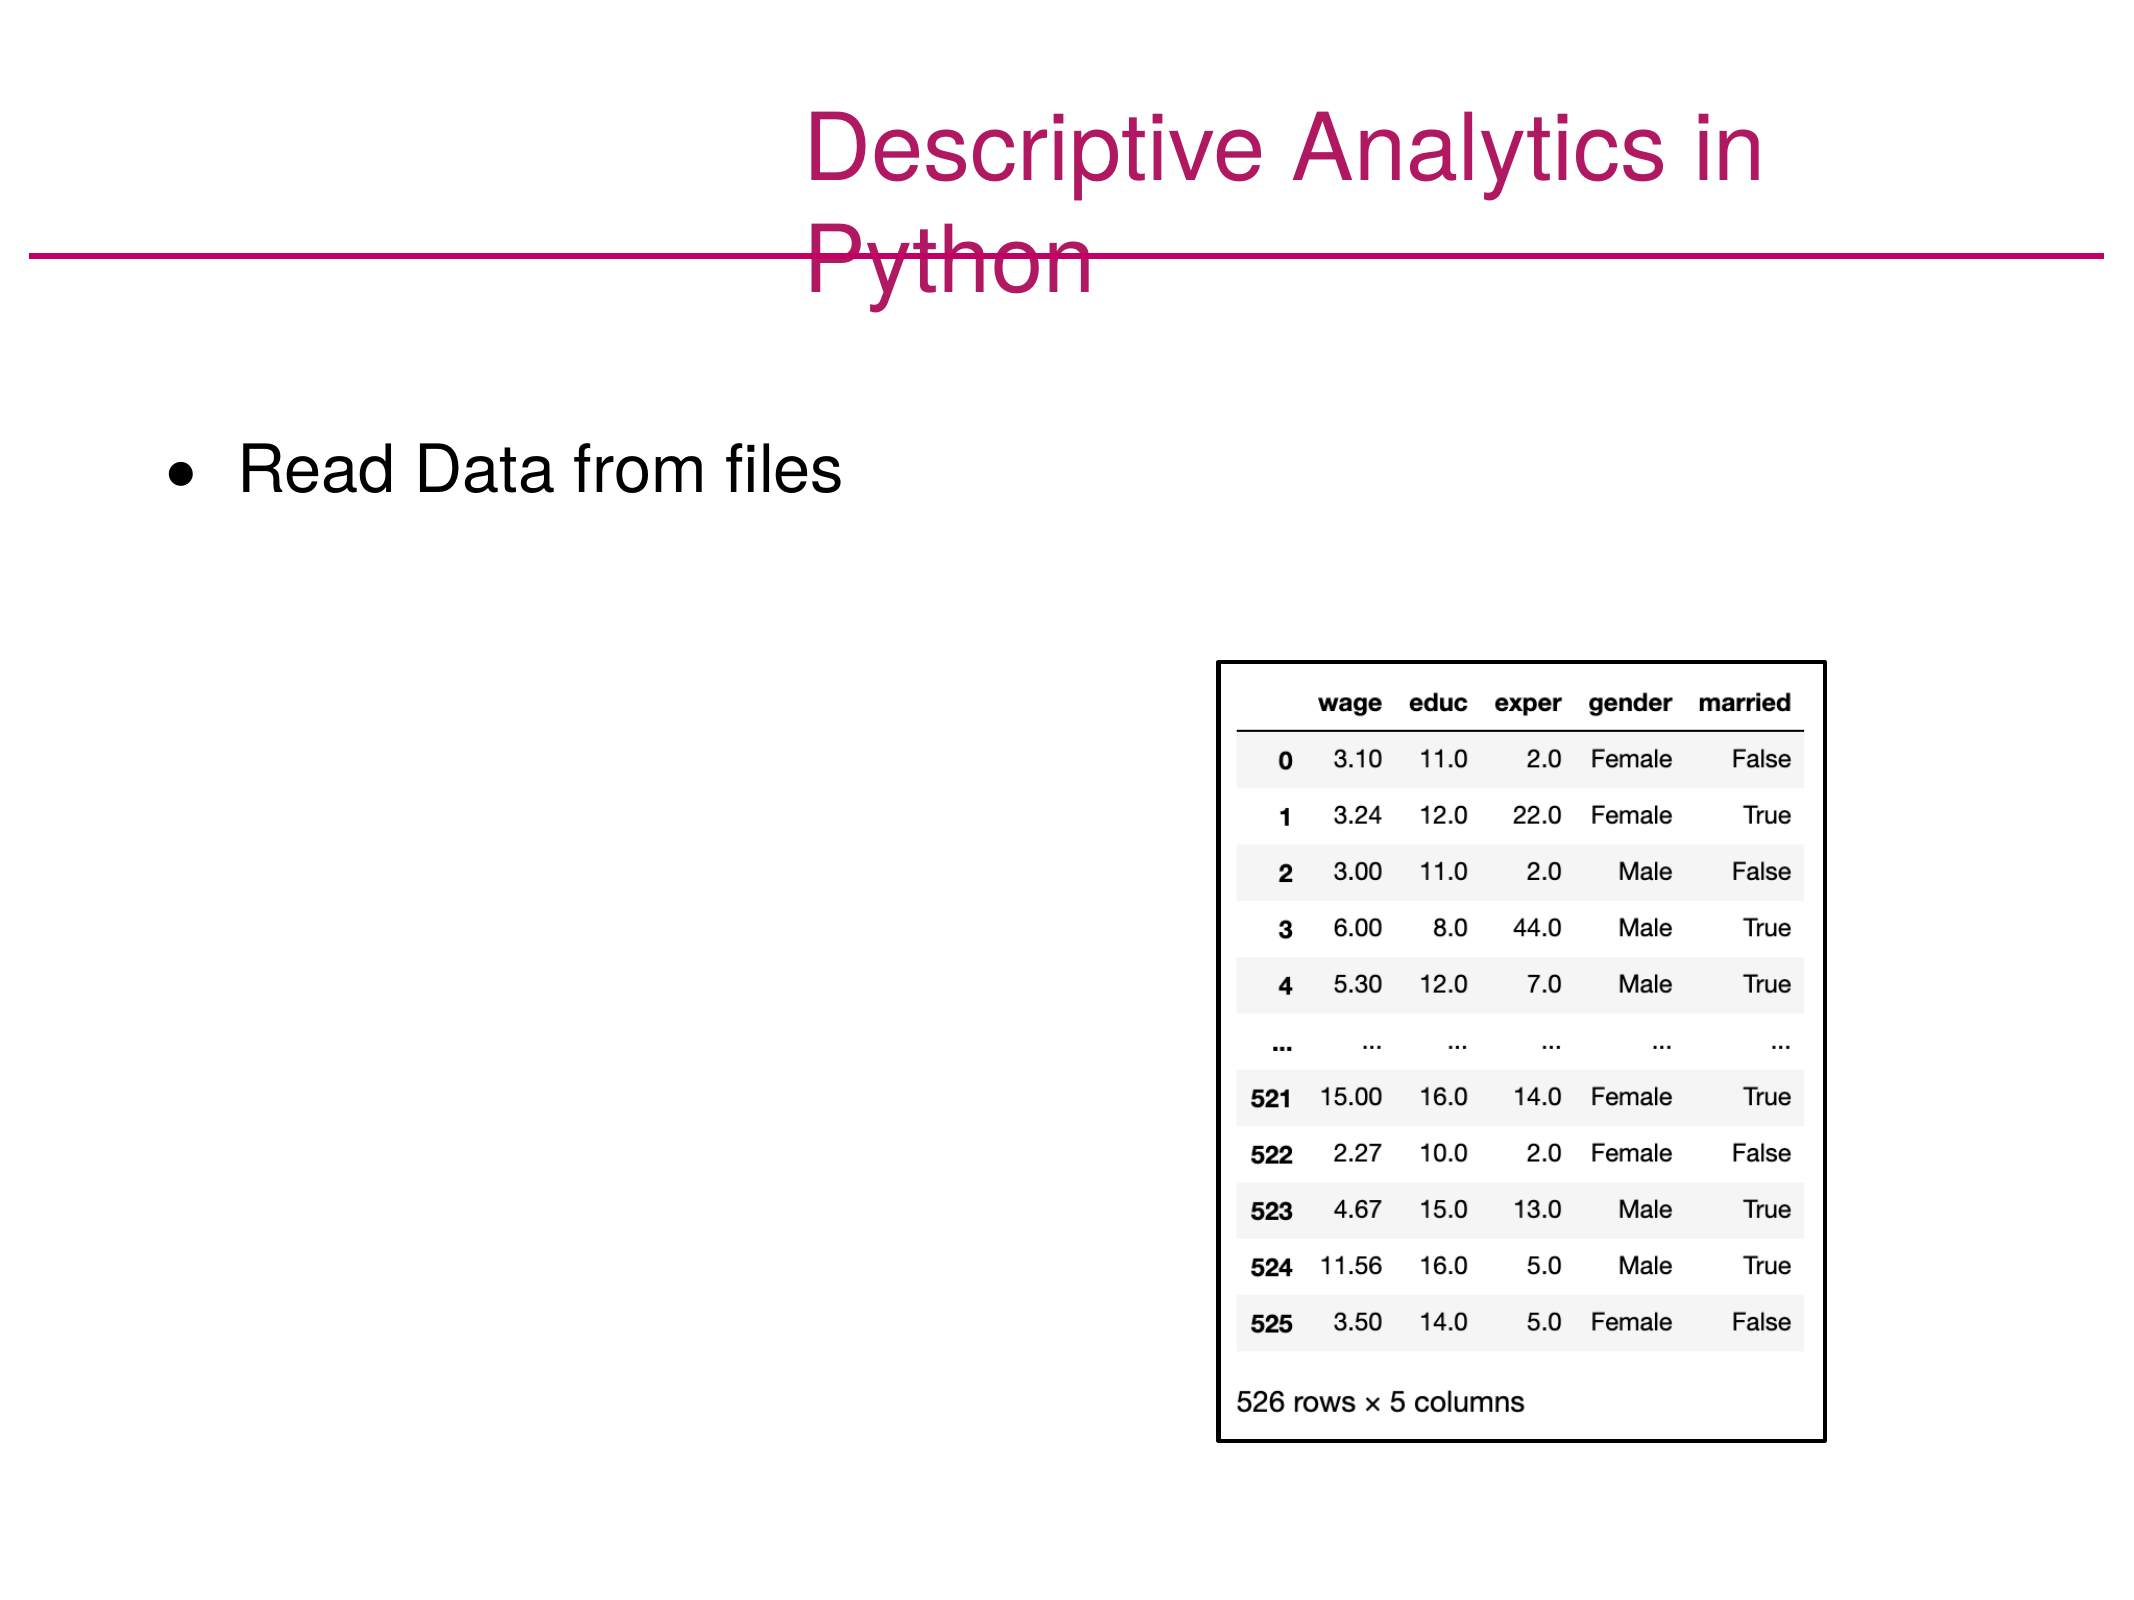

# Descriptive Analytics in Python

Read Data from files